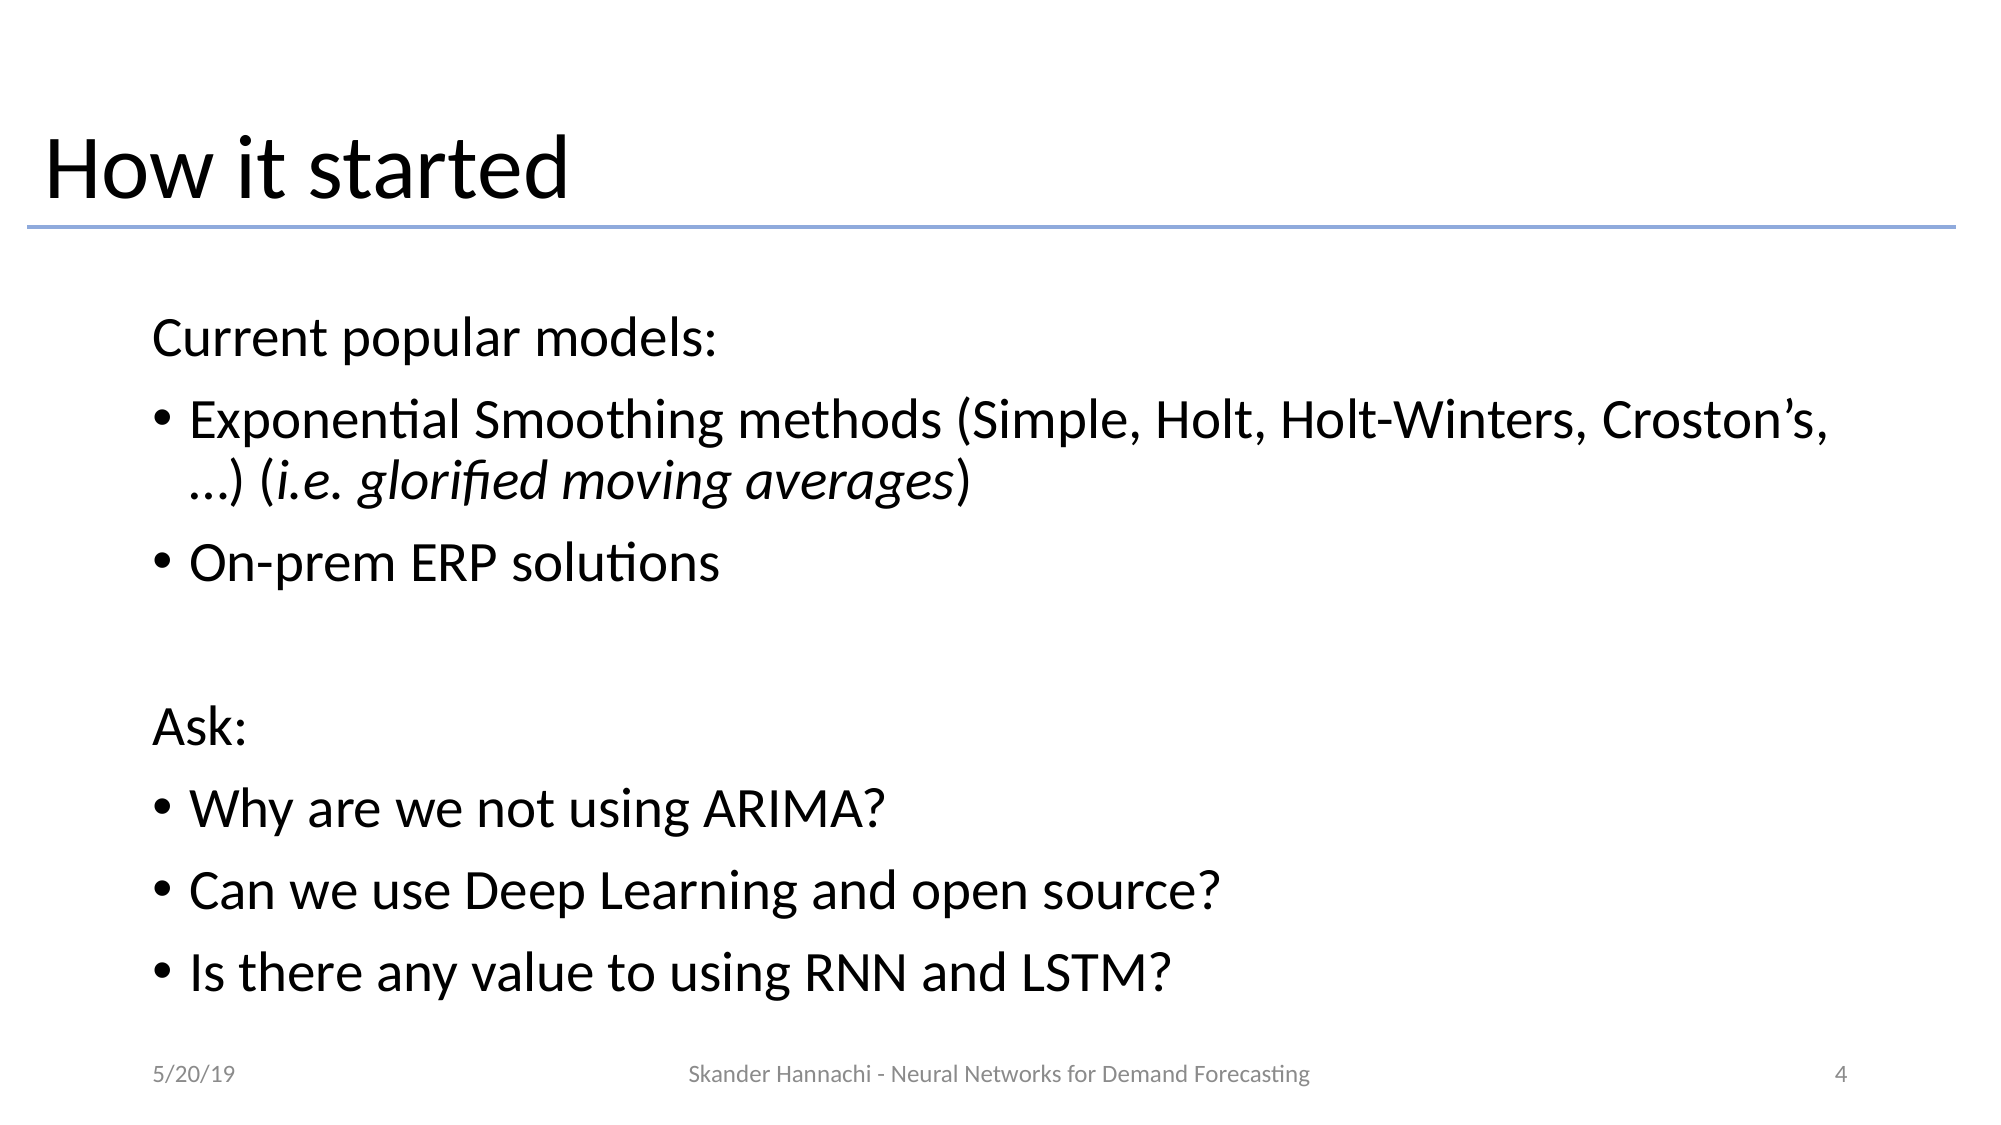

# How it started
Current popular models:
Exponential Smoothing methods (Simple, Holt, Holt-Winters, Croston’s,…) (i.e. glorified moving averages)
On-prem ERP solutions

Ask:
Why are we not using ARIMA?
Can we use Deep Learning and open source?
Is there any value to using RNN and LSTM?
5/20/19
Skander Hannachi - Neural Networks for Demand Forecasting
4